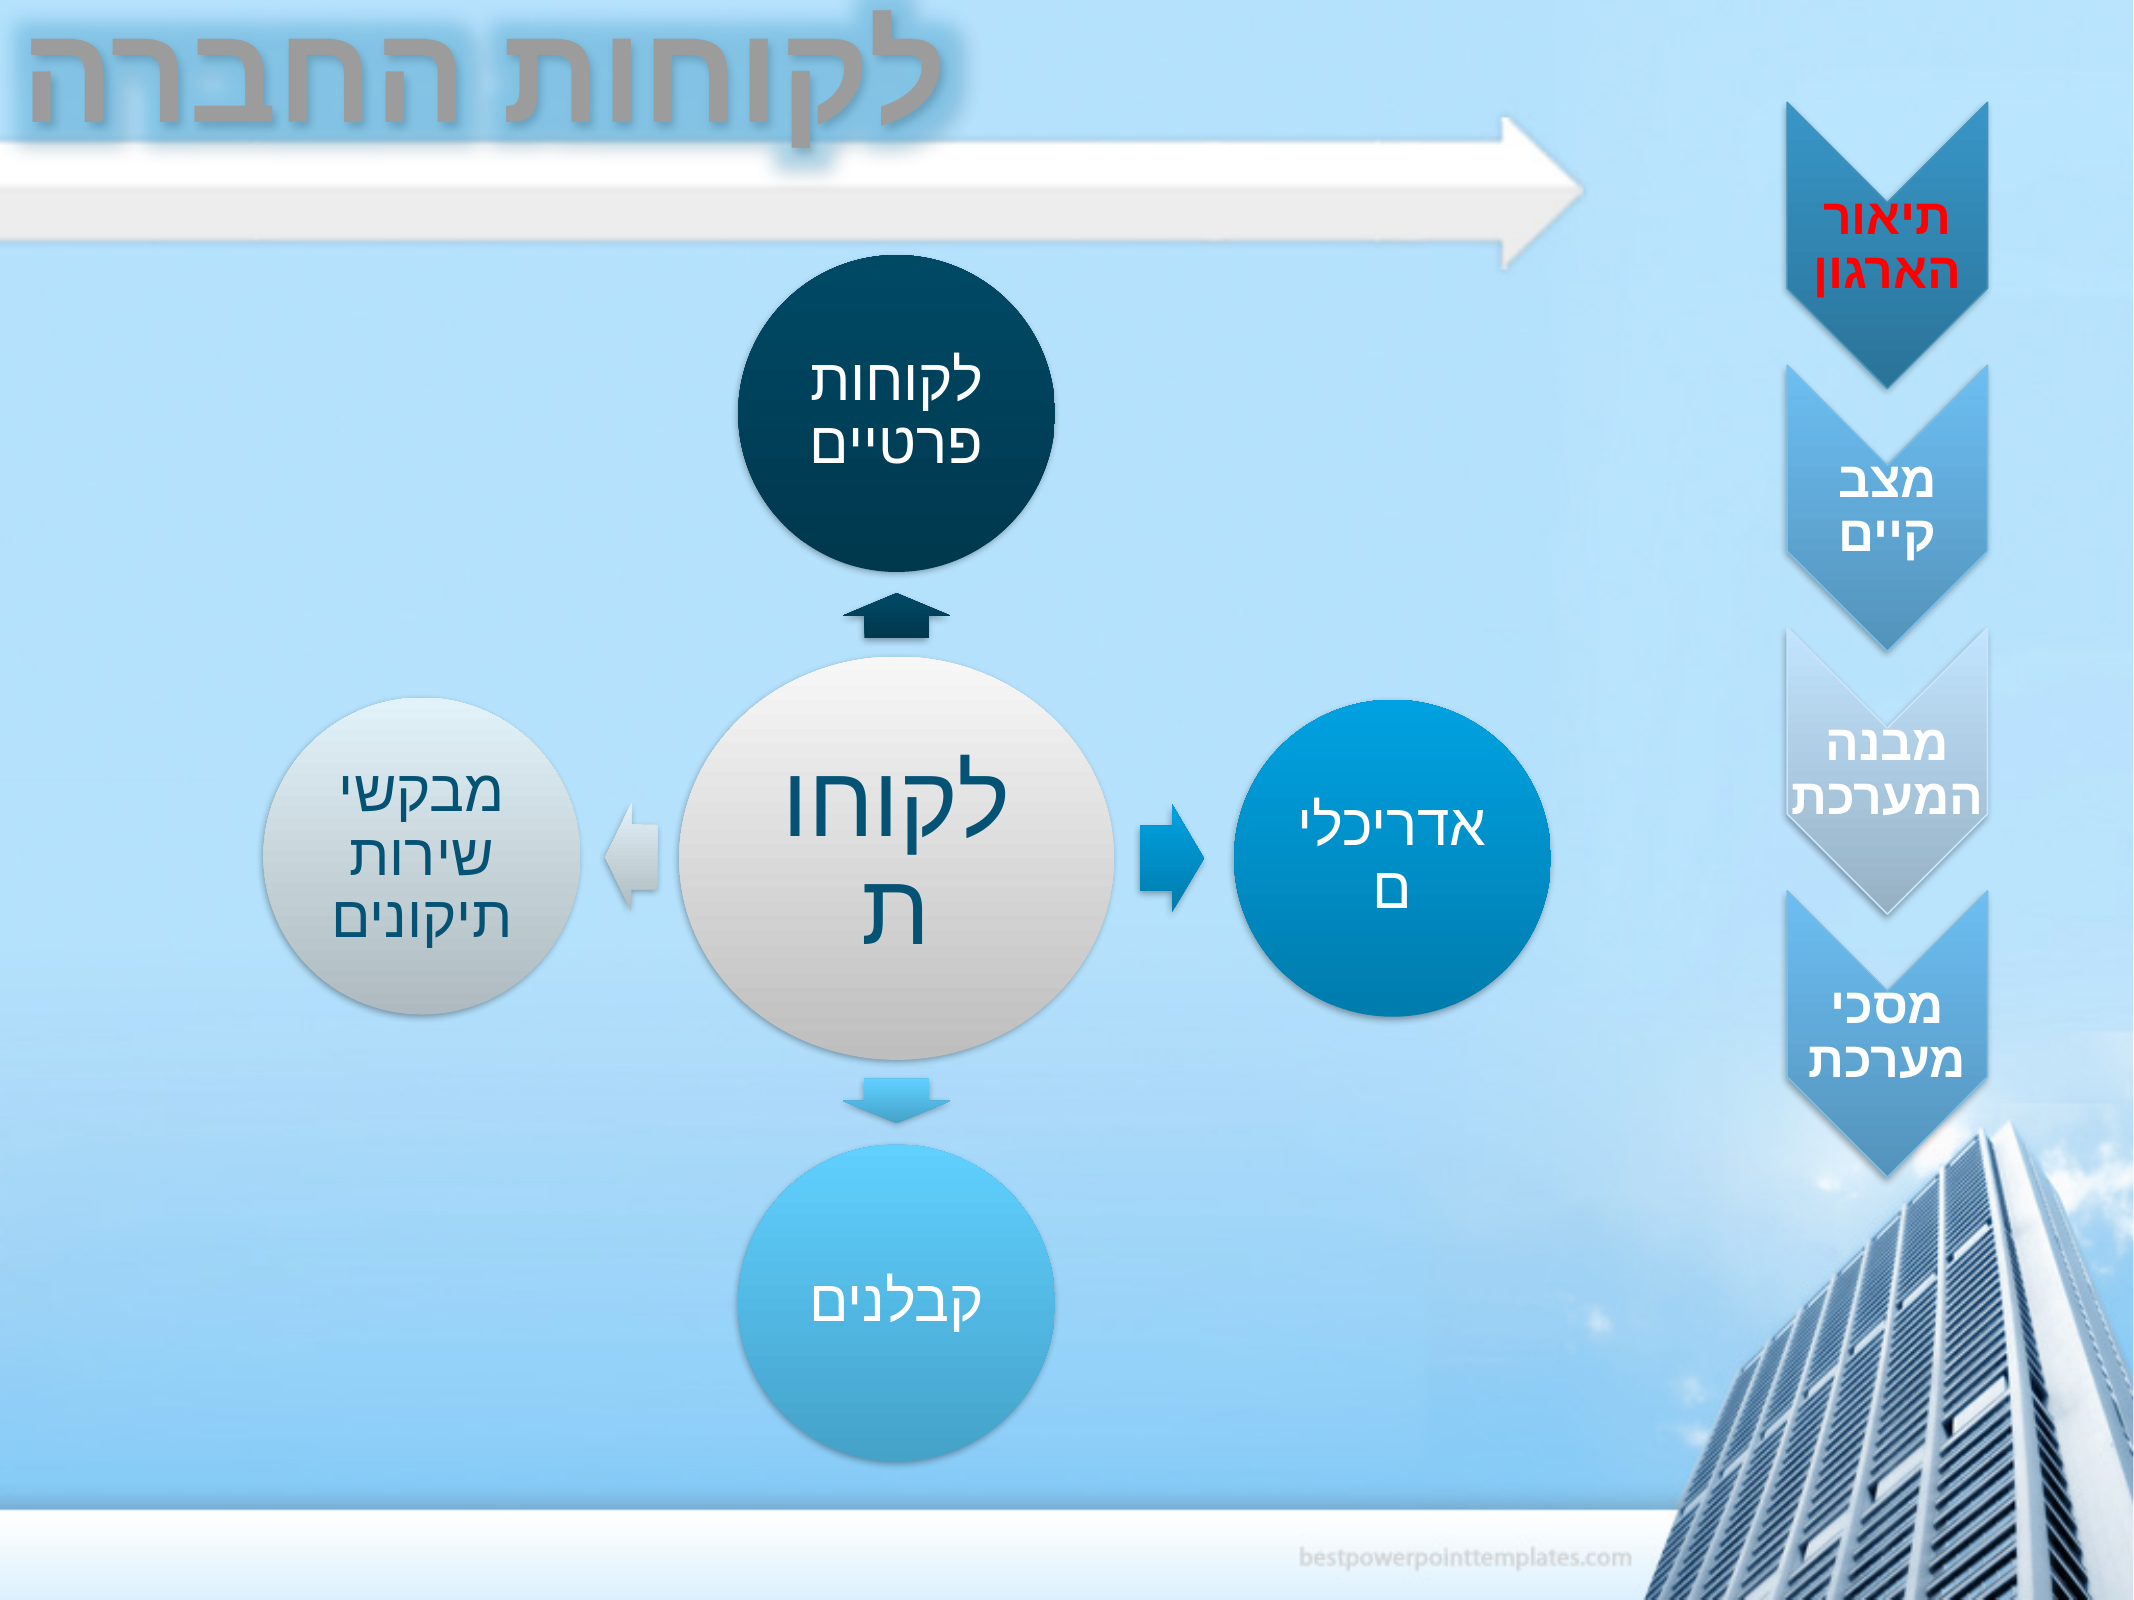

לקוחות החברה
תיאור הארגון
לקוחות

לקוחות פרטיים

אדריכלים

קבלנים

מבקשי שירות תיקונים
מצב קיים
מבנה המערכת
מסכי מערכת